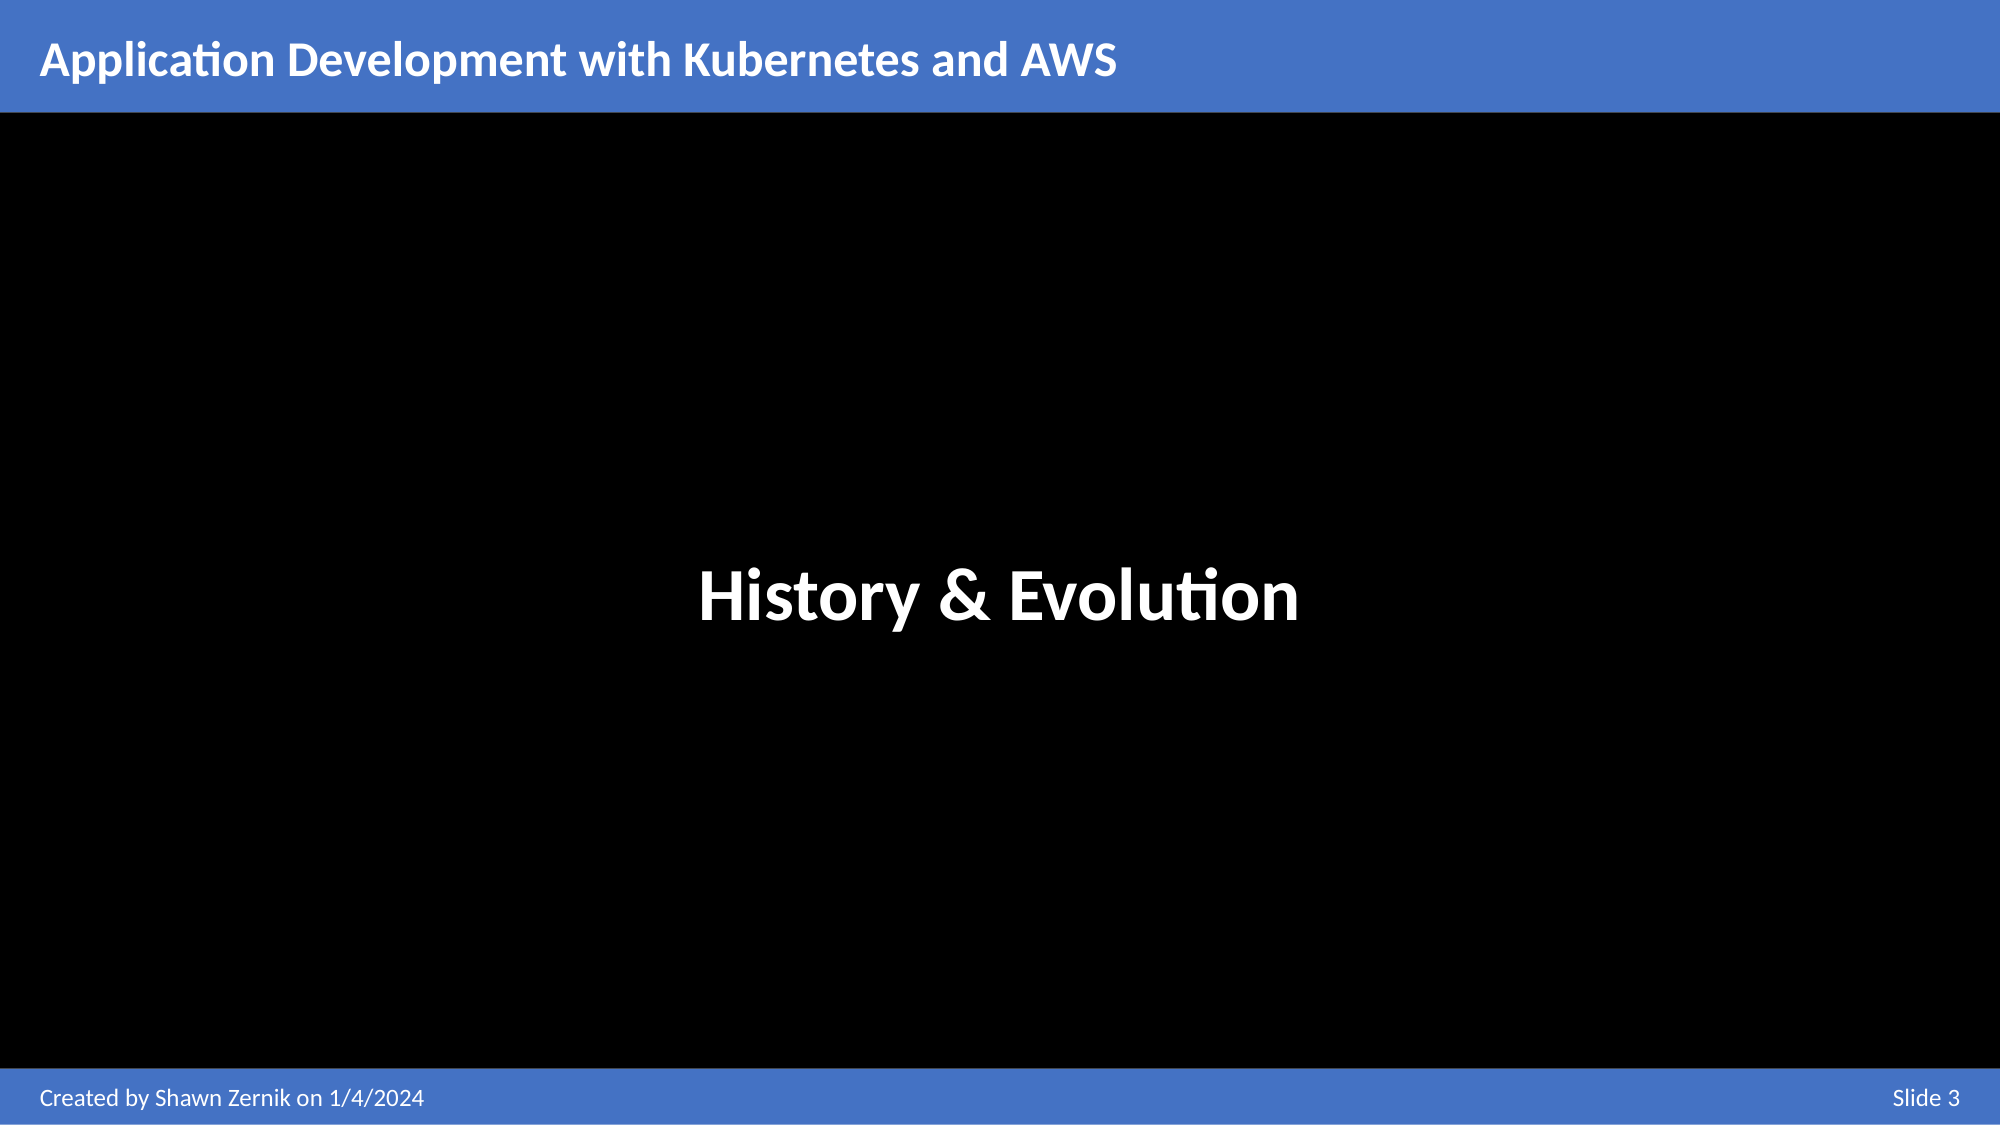

Application Development with Kubernetes and AWS
History & Evolution

Created by Shawn Zernik on 1/4/2024
Slide 3